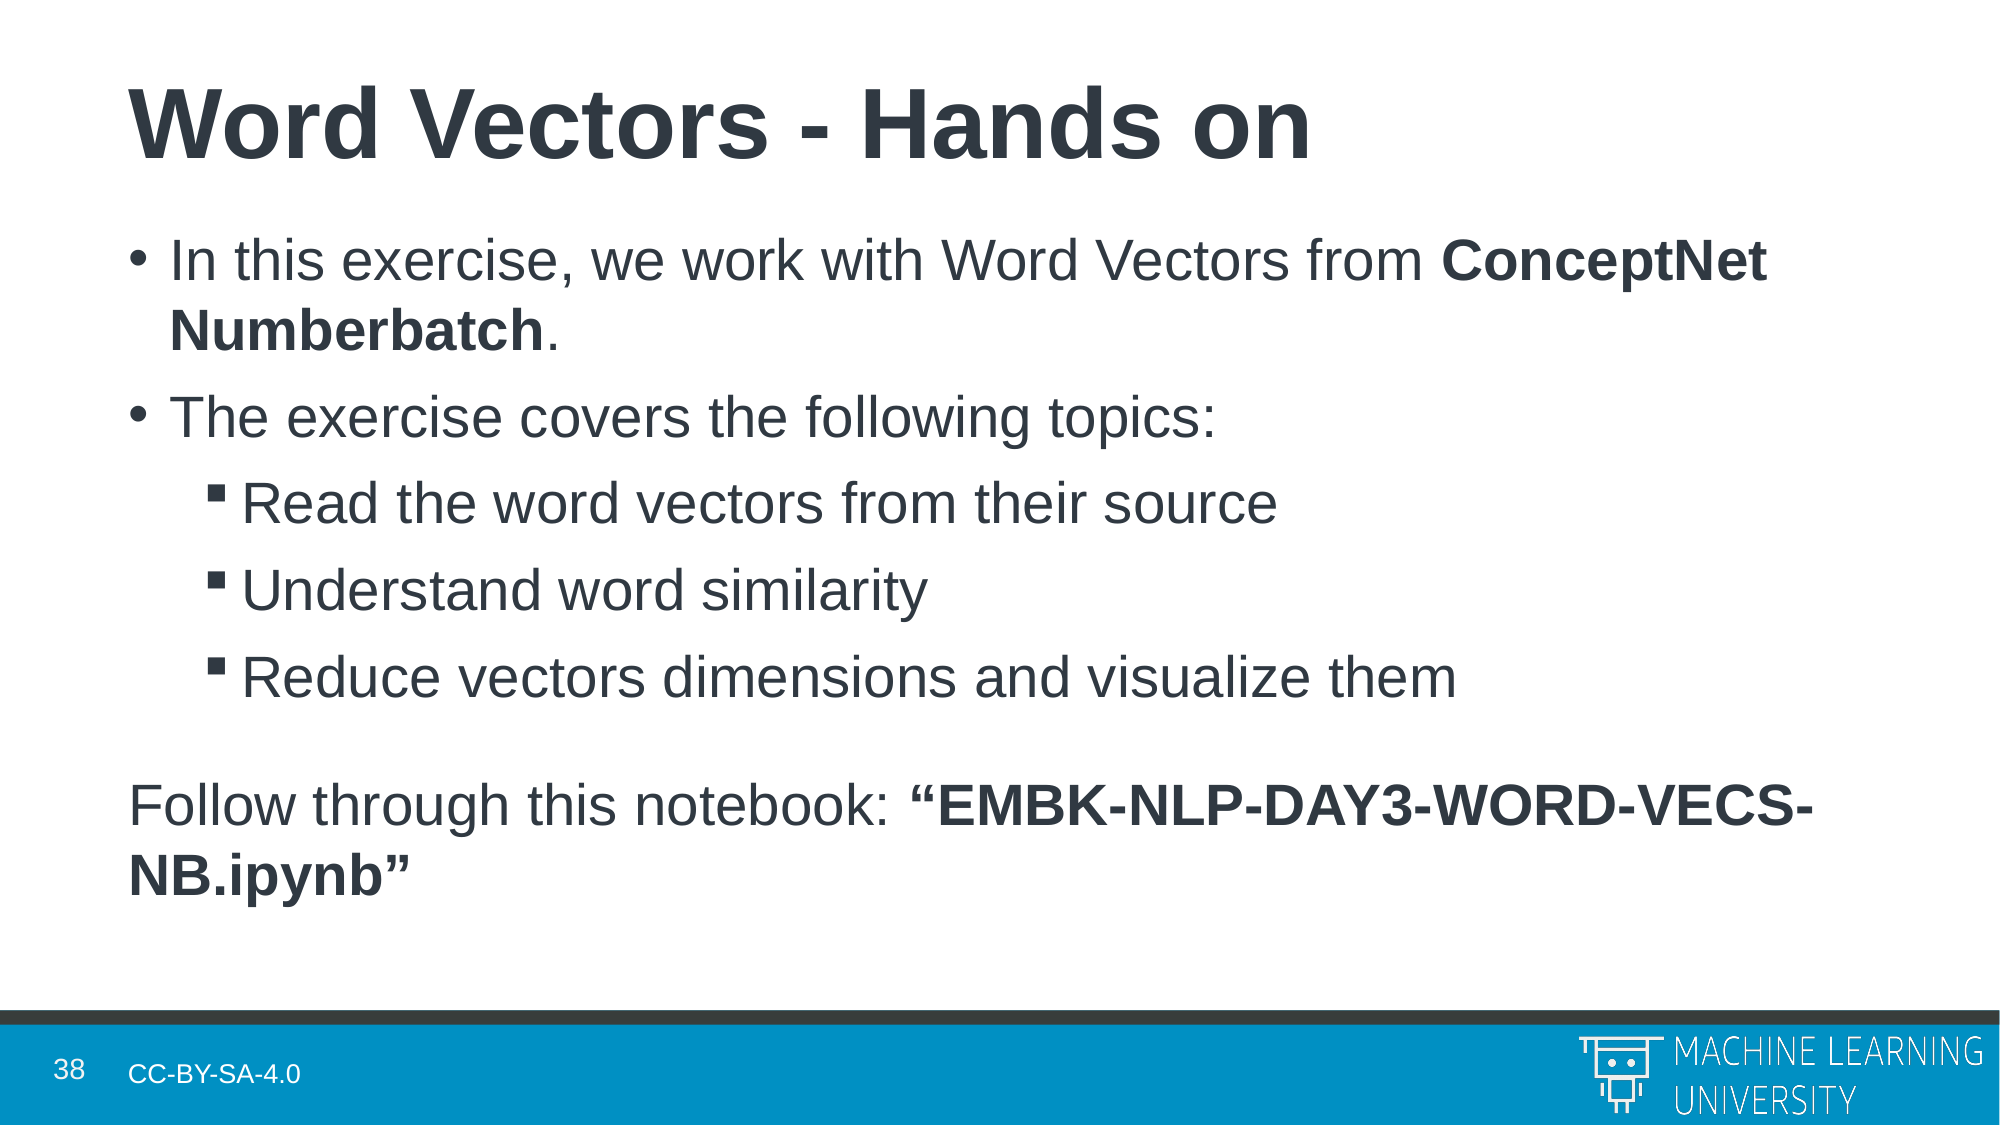

# Word Vectors - Hands on
In this exercise, we work with Word Vectors from ConceptNet Numberbatch.
The exercise covers the following topics:
Read the word vectors from their source
Understand word similarity
Reduce vectors dimensions and visualize them

Follow through this notebook: “EMBK-NLP-DAY3-WORD-VECS-NB.ipynb”